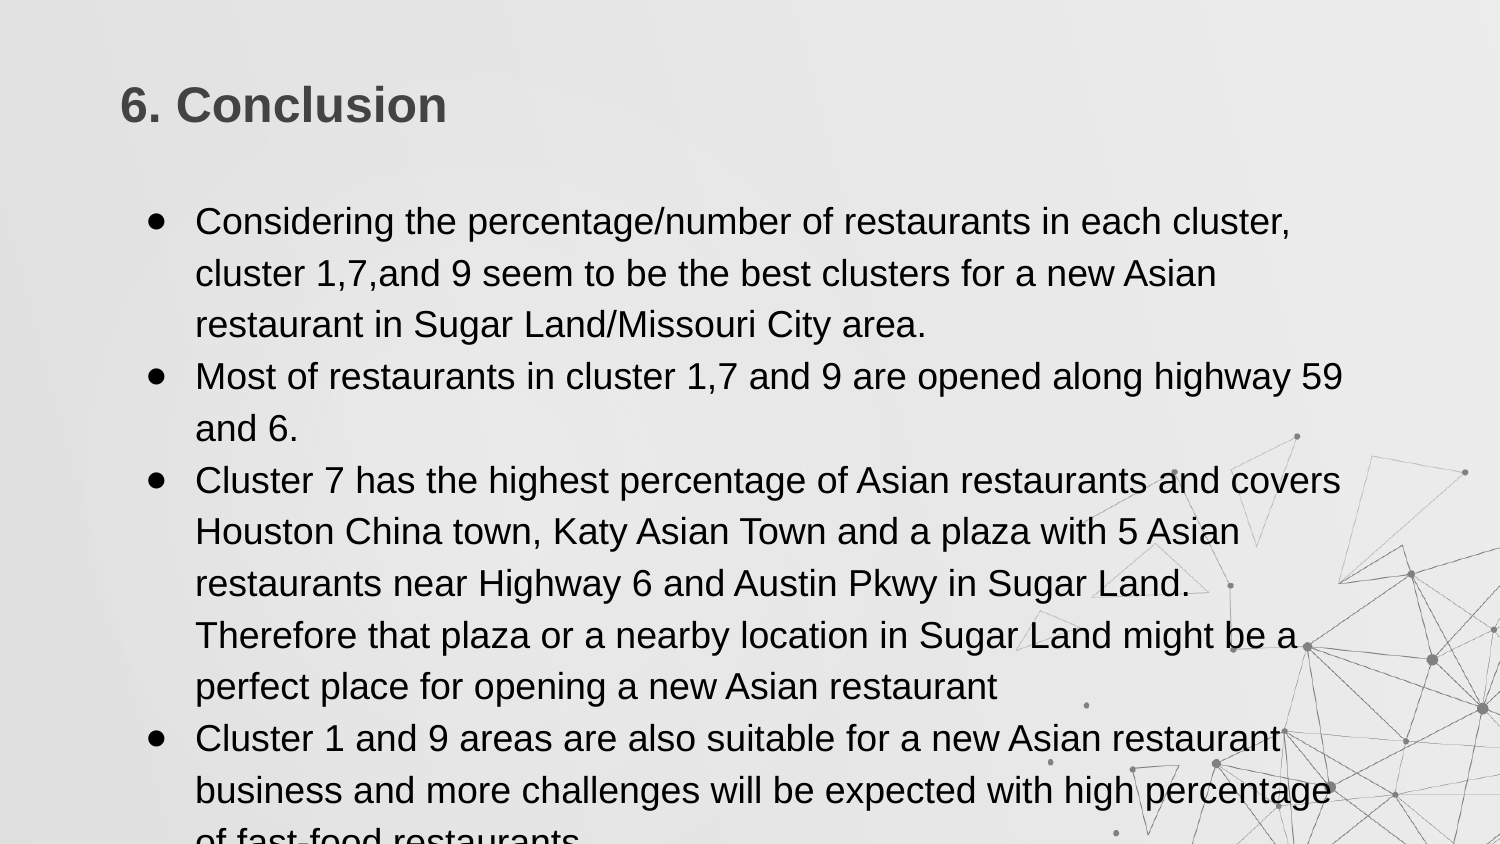

# 6. Conclusion
Considering the percentage/number of restaurants in each cluster, cluster 1,7,and 9 seem to be the best clusters for a new Asian restaurant in Sugar Land/Missouri City area.
Most of restaurants in cluster 1,7 and 9 are opened along highway 59 and 6.
Cluster 7 has the highest percentage of Asian restaurants and covers Houston China town, Katy Asian Town and a plaza with 5 Asian restaurants near Highway 6 and Austin Pkwy in Sugar Land. Therefore that plaza or a nearby location in Sugar Land might be a perfect place for opening a new Asian restaurant
Cluster 1 and 9 areas are also suitable for a new Asian restaurant business and more challenges will be expected with high percentage of fast-food restaurants.